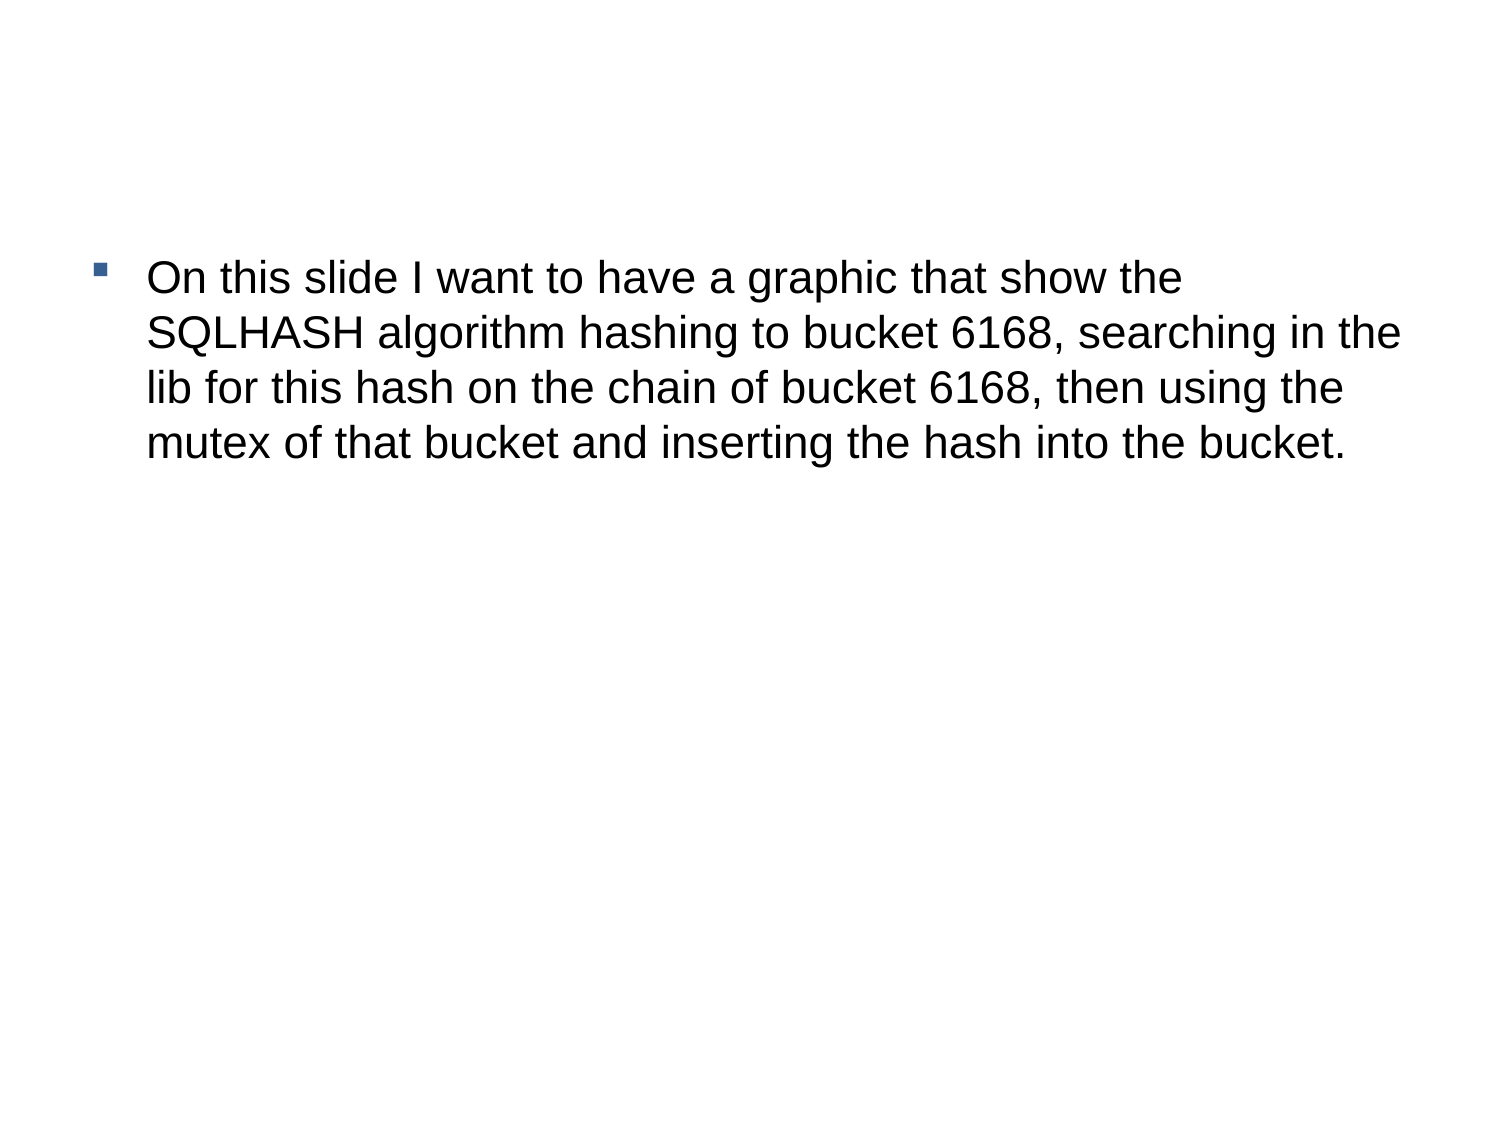

#
On this slide I want to have a graphic that show the SQLHASH algorithm hashing to bucket 6168, searching in the lib for this hash on the chain of bucket 6168, then using the mutex of that bucket and inserting the hash into the bucket.
12